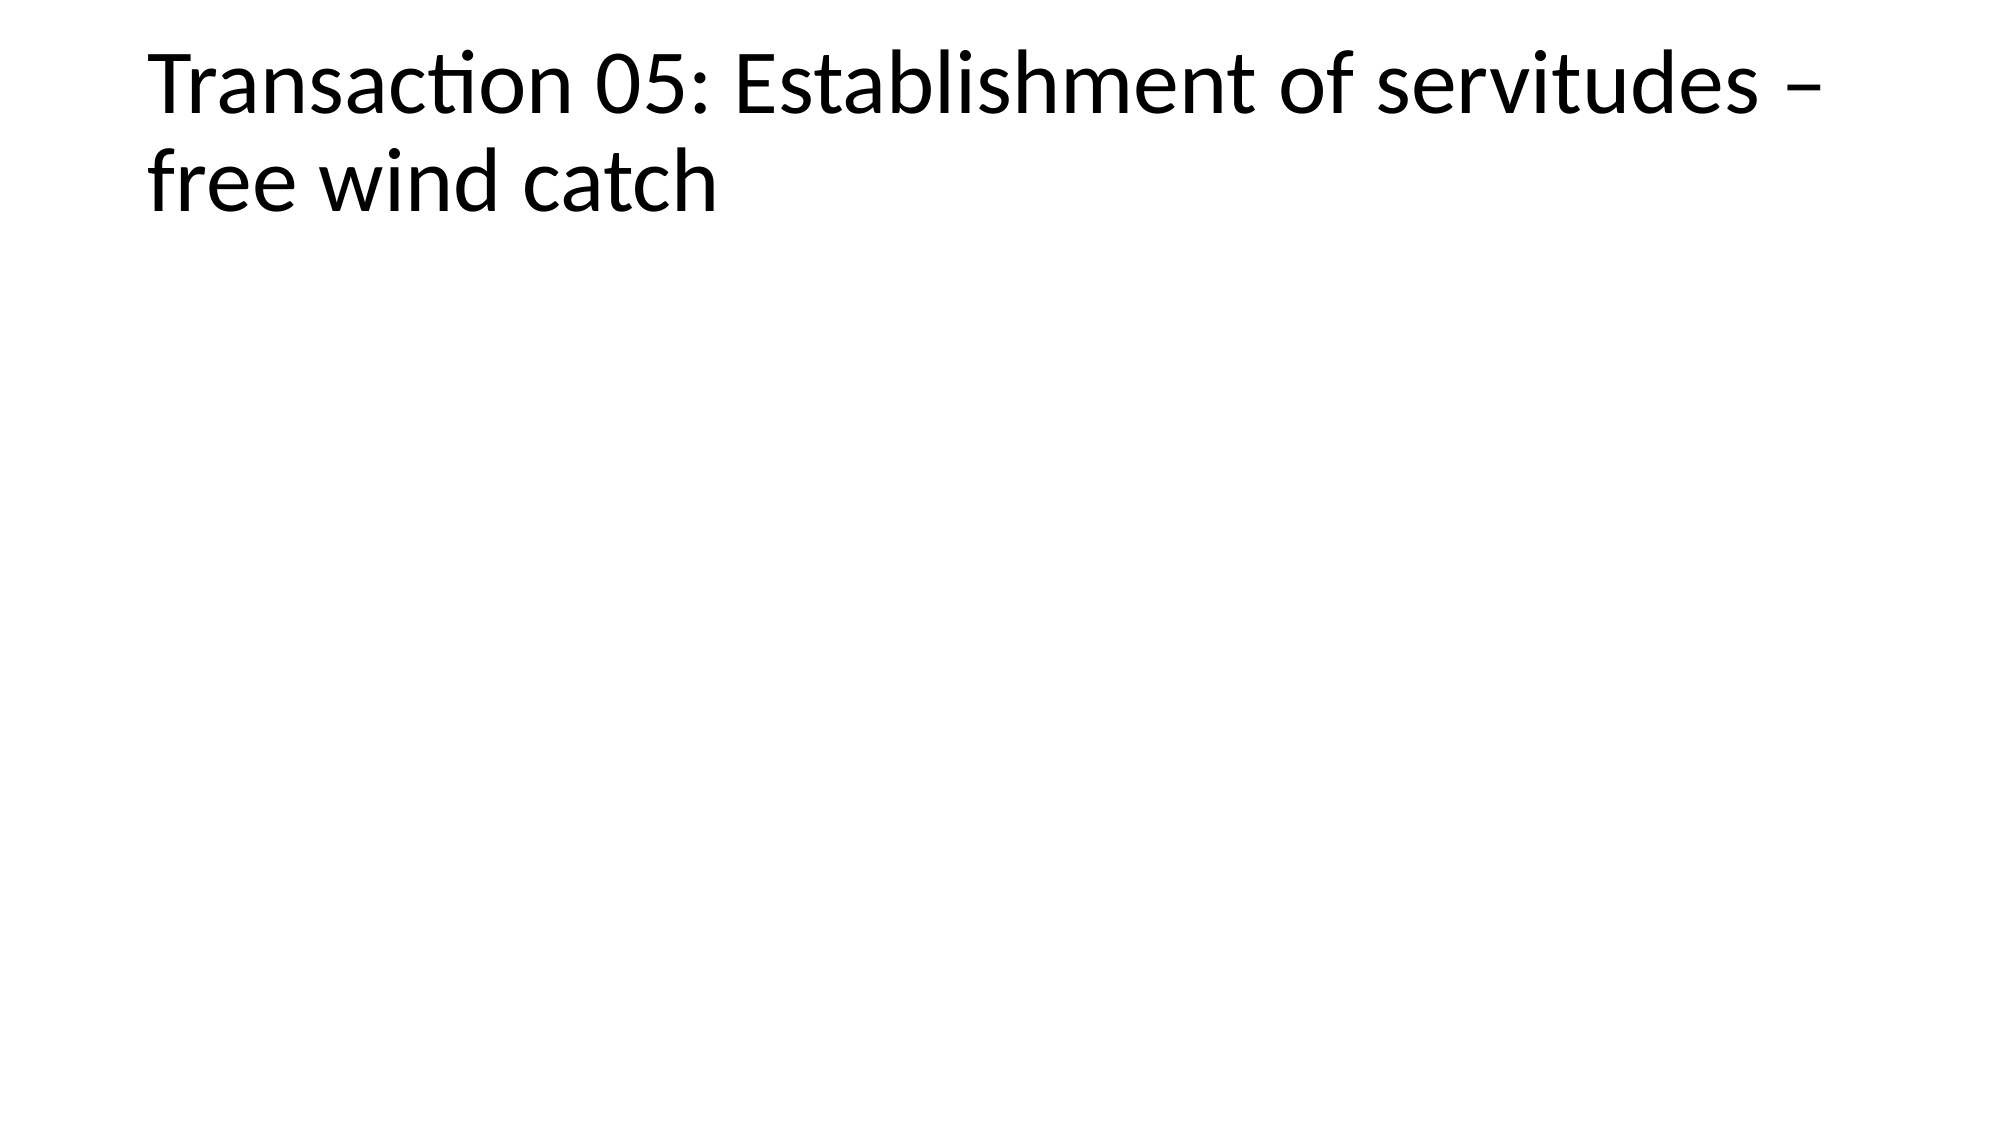

Transaction 05: Establishment of servitudes – free wind catch